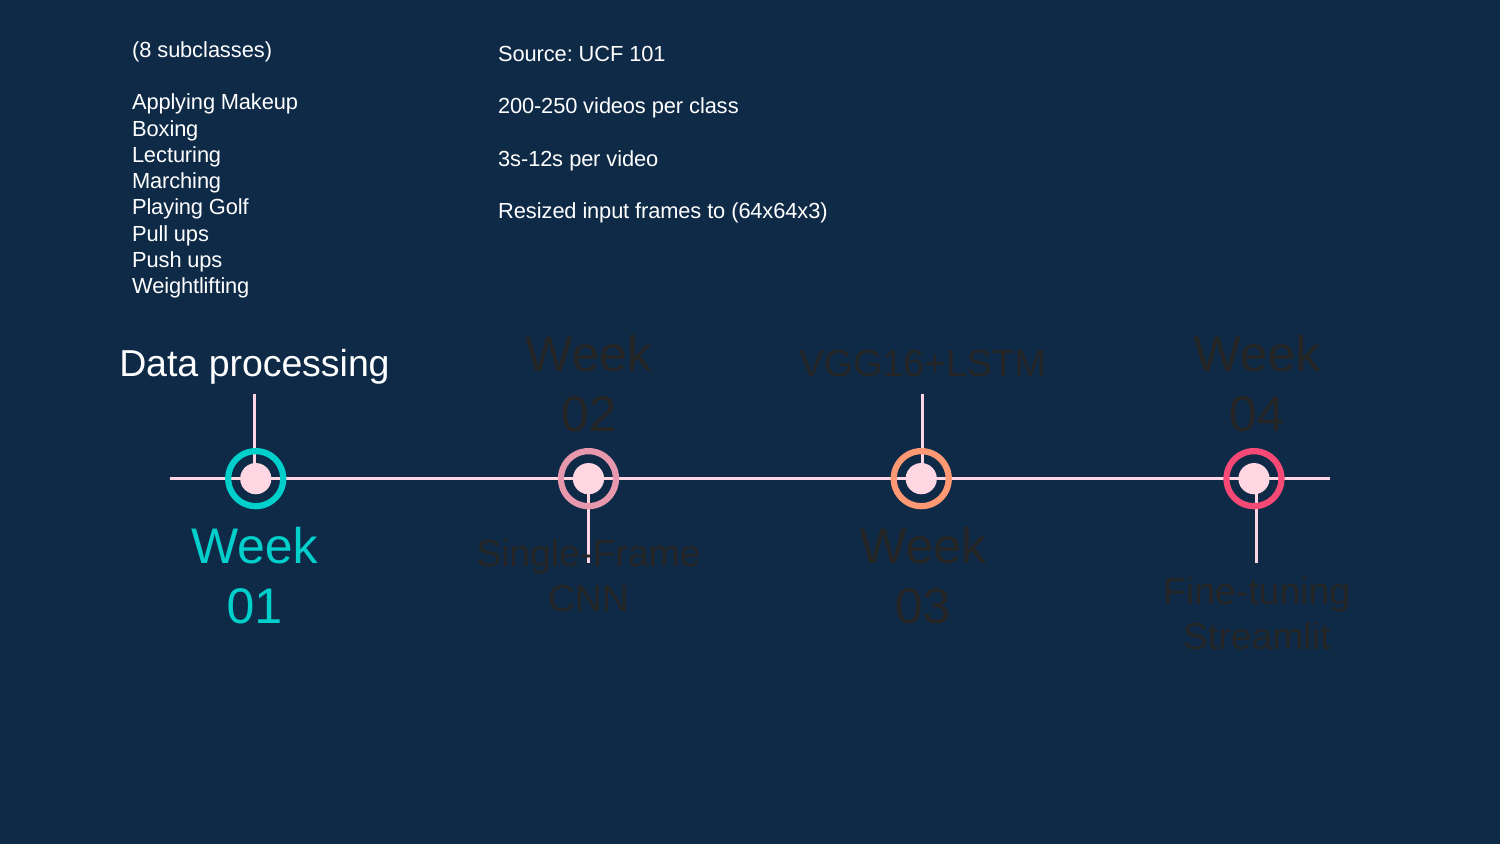

(8 subclasses)

Applying Makeup
Boxing
Lecturing
Marching
Playing Golf
Pull ups
Push ups
Weightlifting

Source: UCF 101

200-250 videos per class

3s-12s per video

Resized input frames to (64x64x3)

Data processing
VGG16+LSTM
Week 02
Week 04

Week 01
Week 03
Fine-tuning
Streamlit
Single-Frame CNN